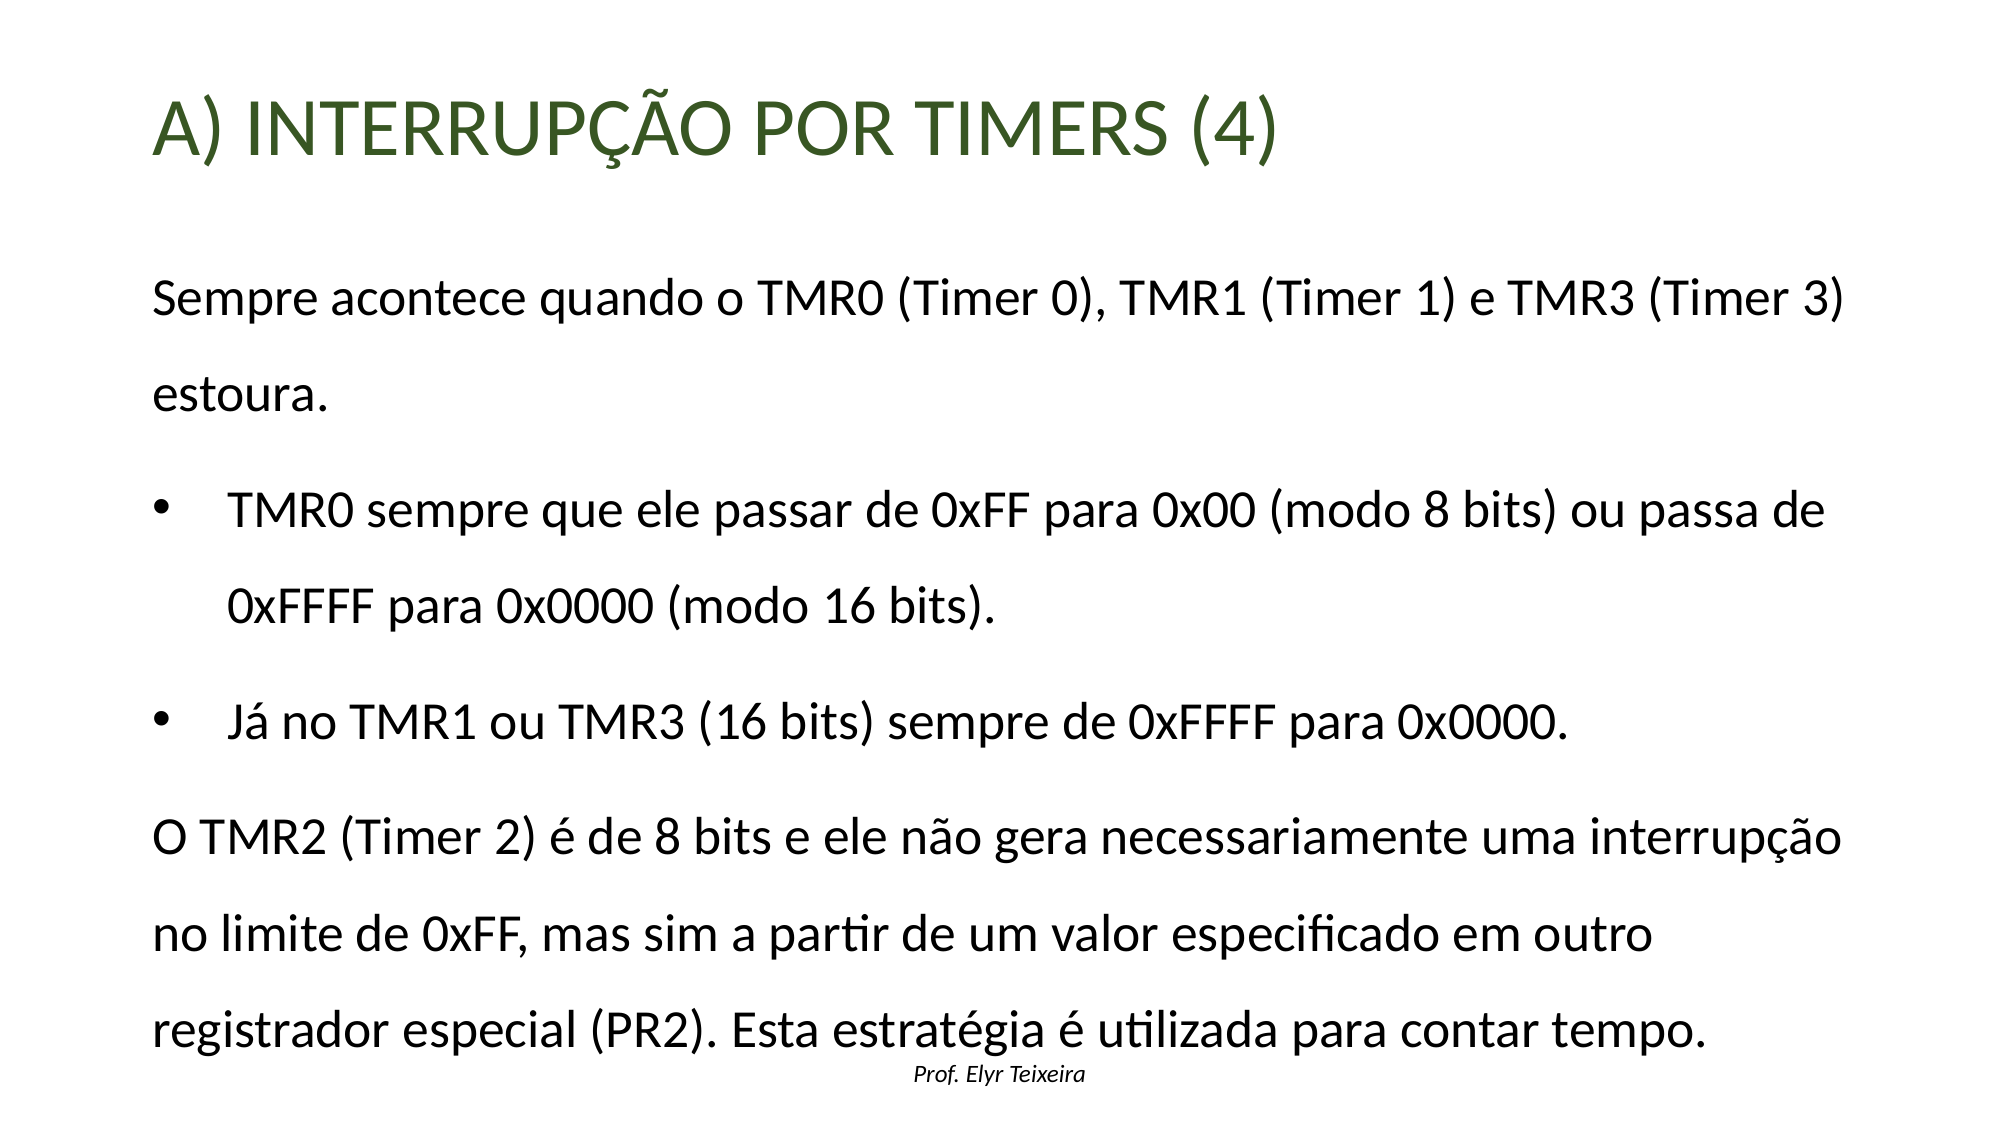

# a) Interrupção por timers (4)
Sempre acontece quando o TMR0 (Timer 0), TMR1 (Timer 1) e TMR3 (Timer 3) estoura.
	TMR0 sempre que ele passar de 0xFF para 0x00 (modo 8 bits) ou passa de 0xFFFF para 0x0000 (modo 16 bits).
	Já no TMR1 ou TMR3 (16 bits) sempre de 0xFFFF para 0x0000.
O TMR2 (Timer 2) é de 8 bits e ele não gera necessariamente uma interrupção no limite de 0xFF, mas sim a partir de um valor especificado em outro registrador especial (PR2). Esta estratégia é utilizada para contar tempo.